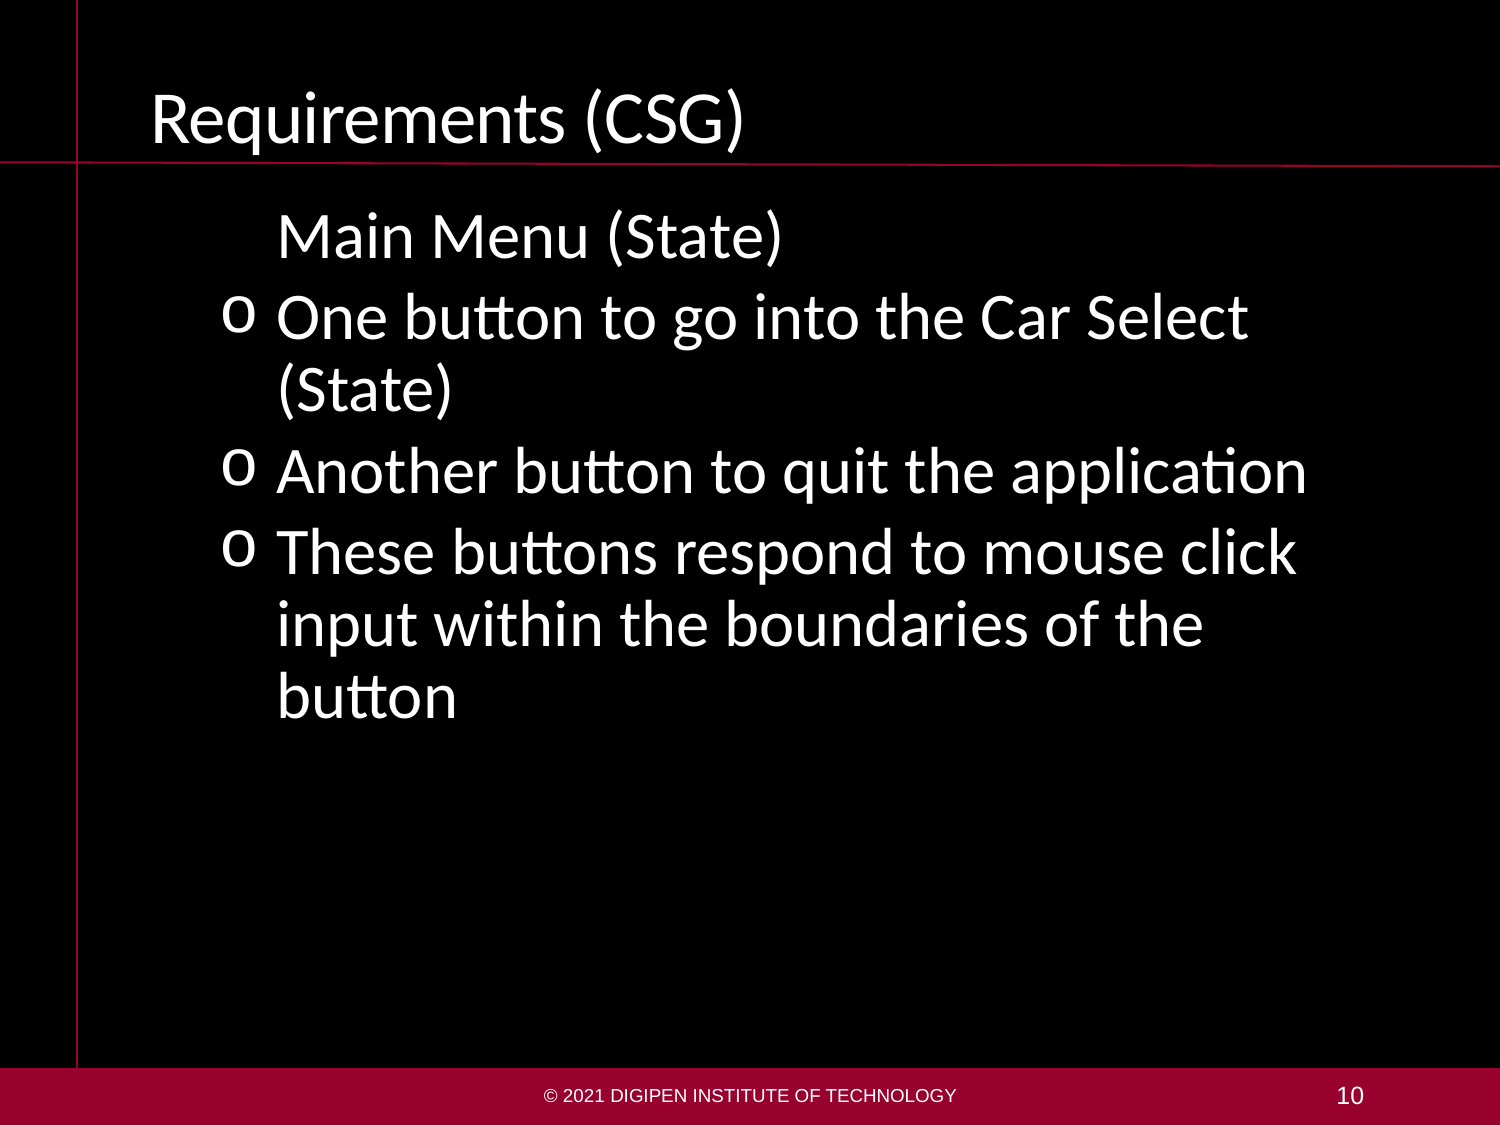

# Requirements (CSG)
Main Menu (State)
One button to go into the Car Select (State)
Another button to quit the application
These buttons respond to mouse click input within the boundaries of the button

© 2021 DigiPen Institute of Technology
10